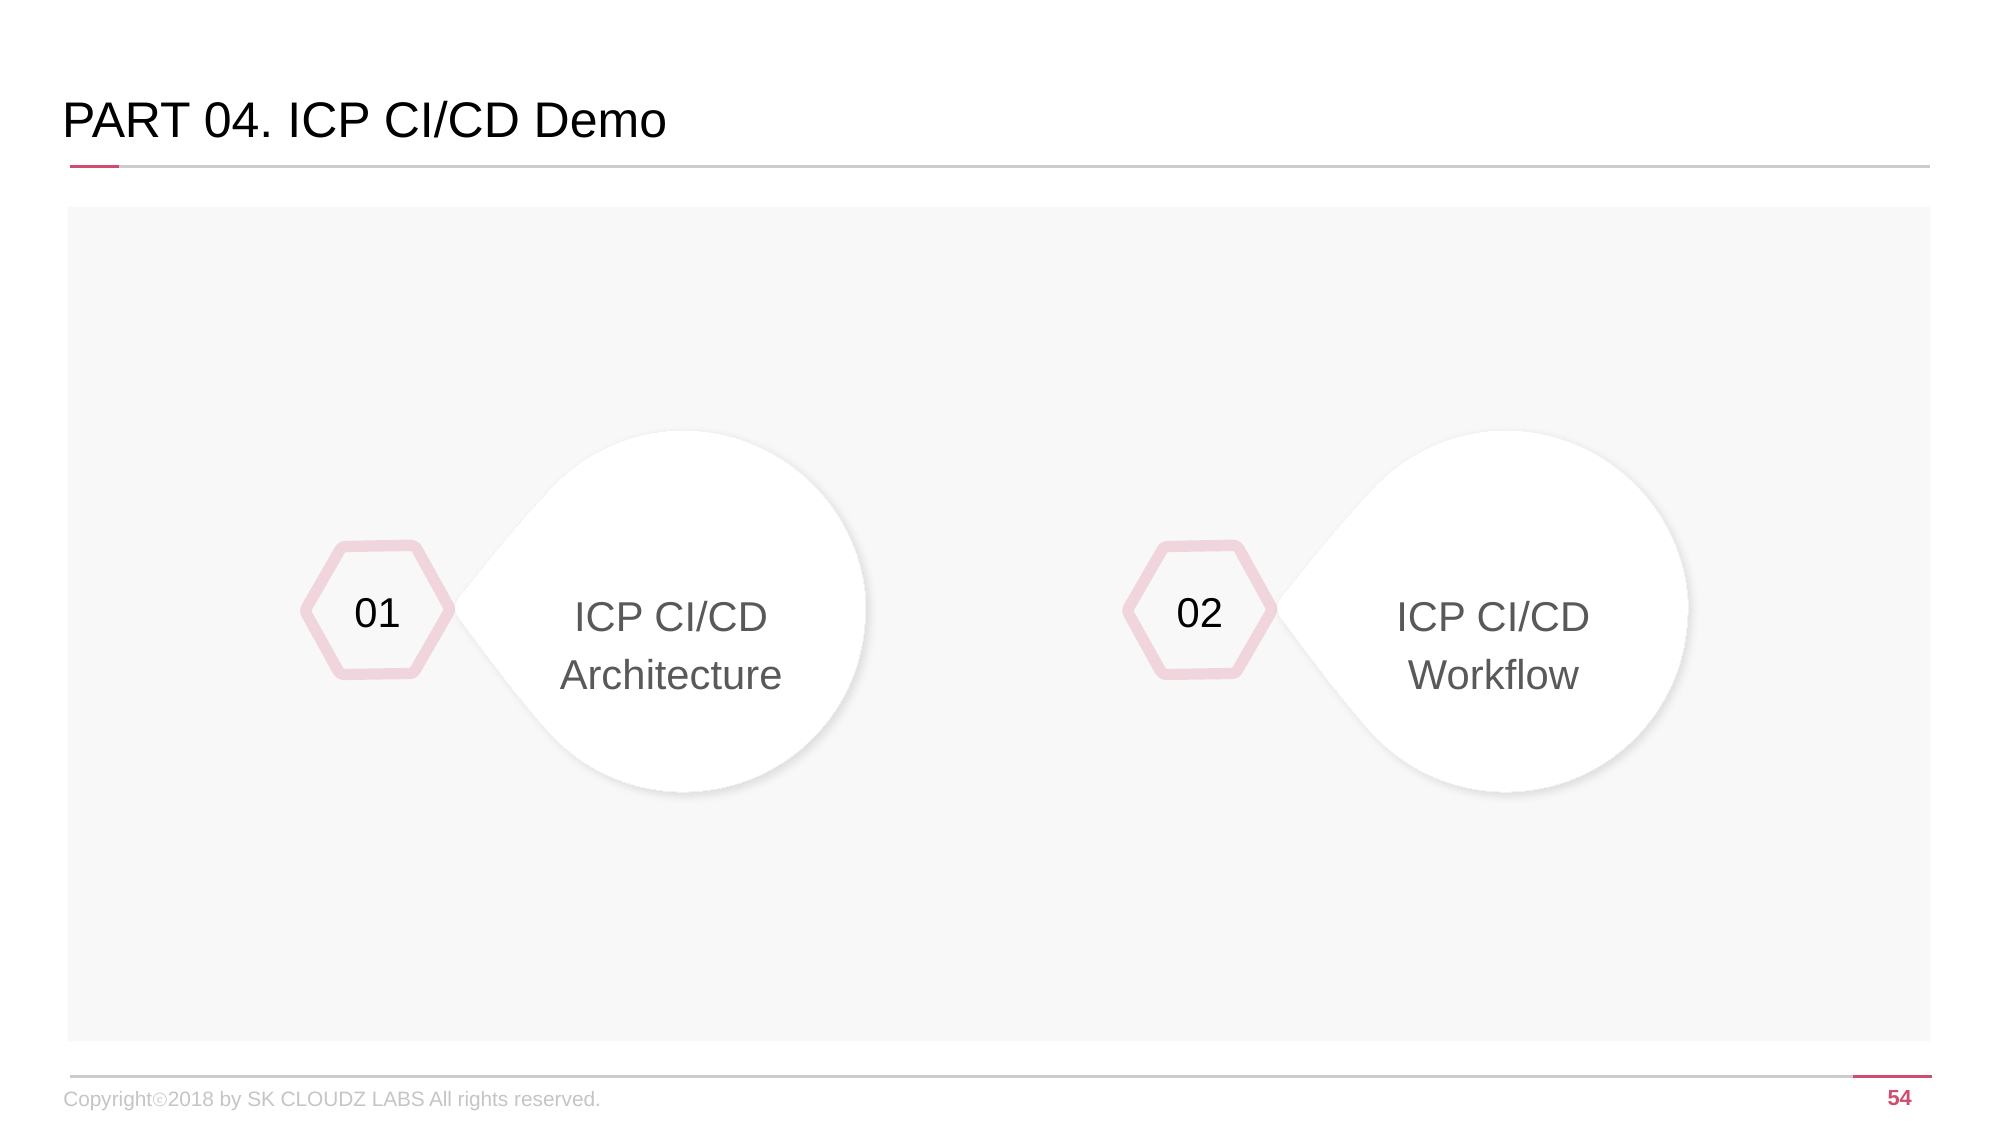

PART 04. ICP CI/CD Demo

ICP CI/CD Architecture
ICP CI/CD Workflow
01
02
Copyrightⓒ2018 by SK CLOUDZ LABS All rights reserved.